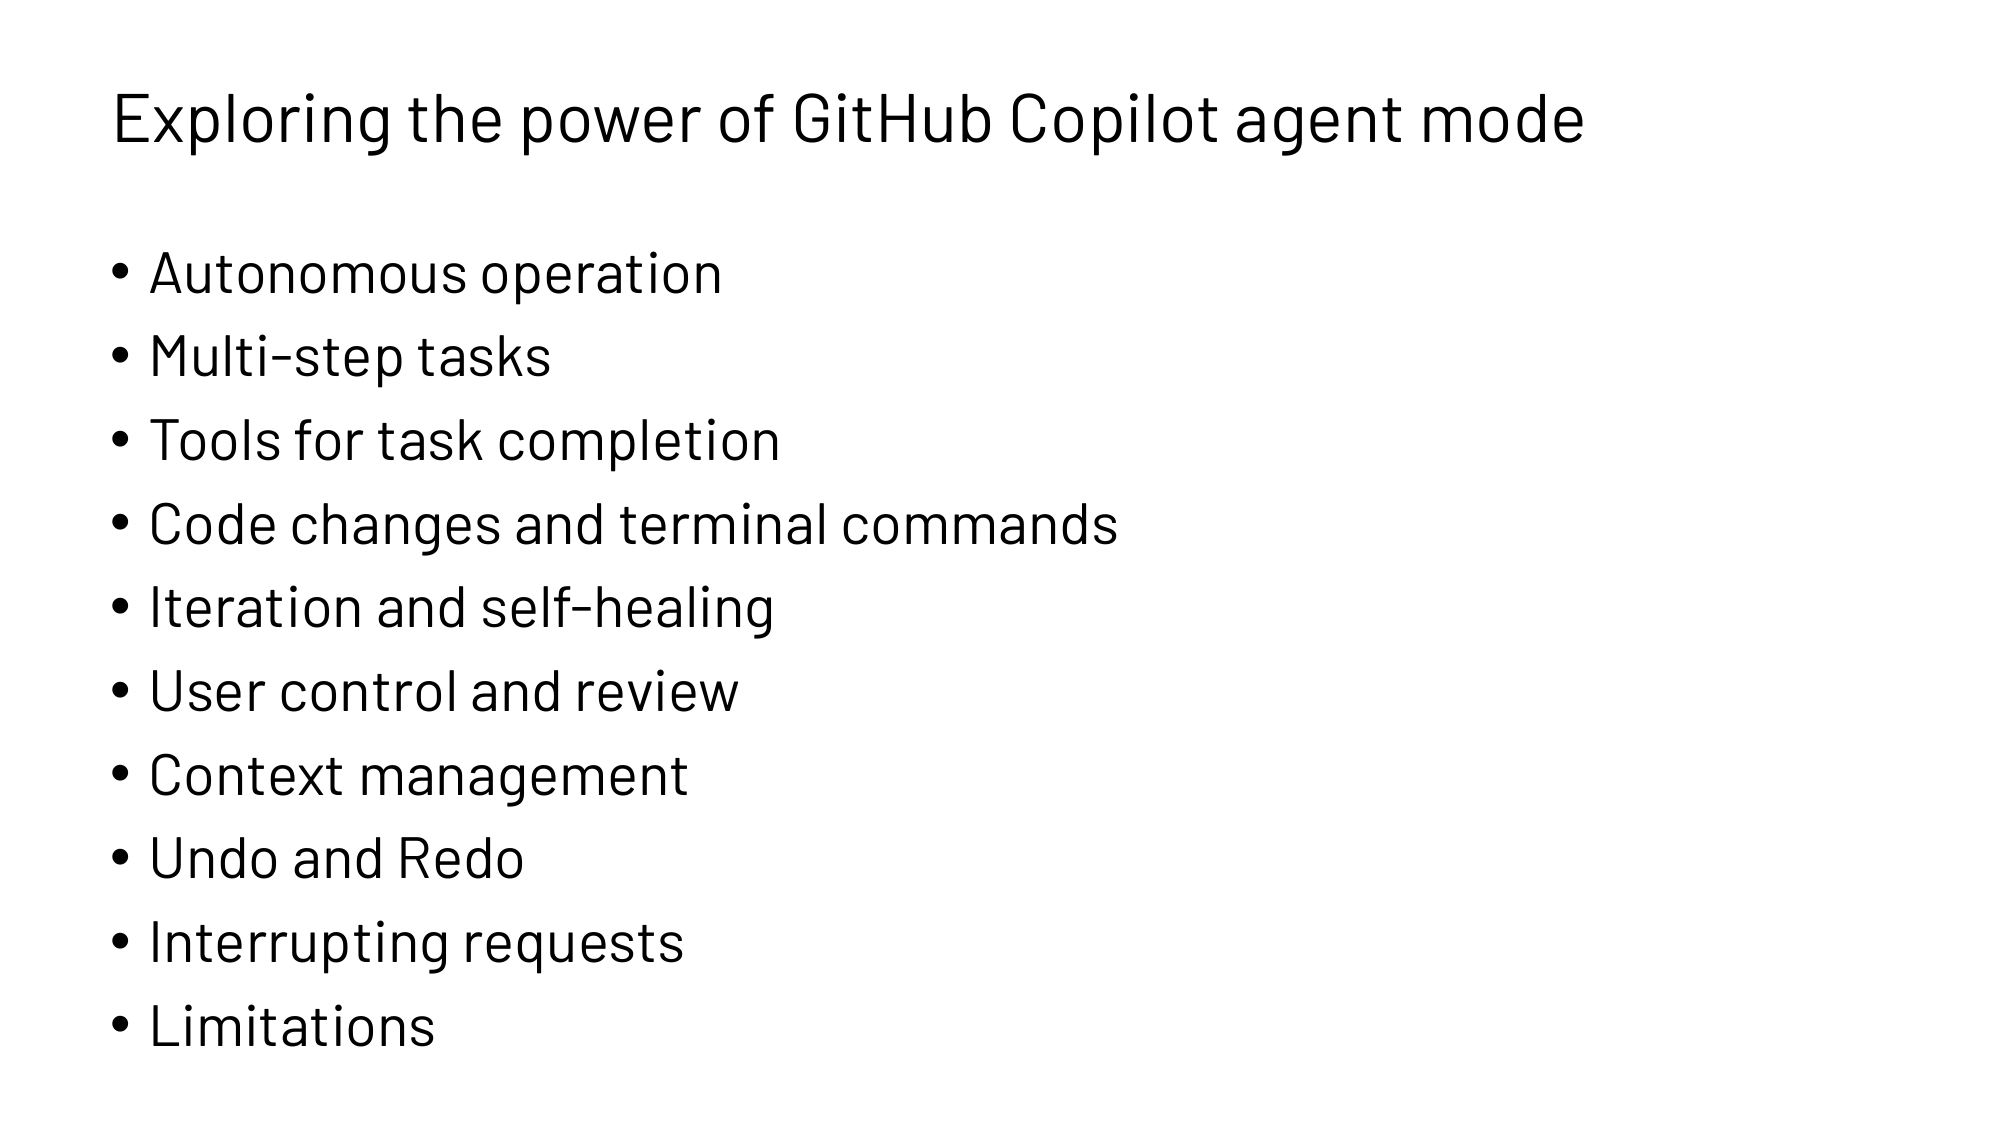

# Exploring the power of GitHub Copilot agent mode
Autonomous operation
Multi-step tasks
Tools for task completion
Code changes and terminal commands
Iteration and self-healing
User control and review
Context management
Undo and Redo
Interrupting requests
Limitations